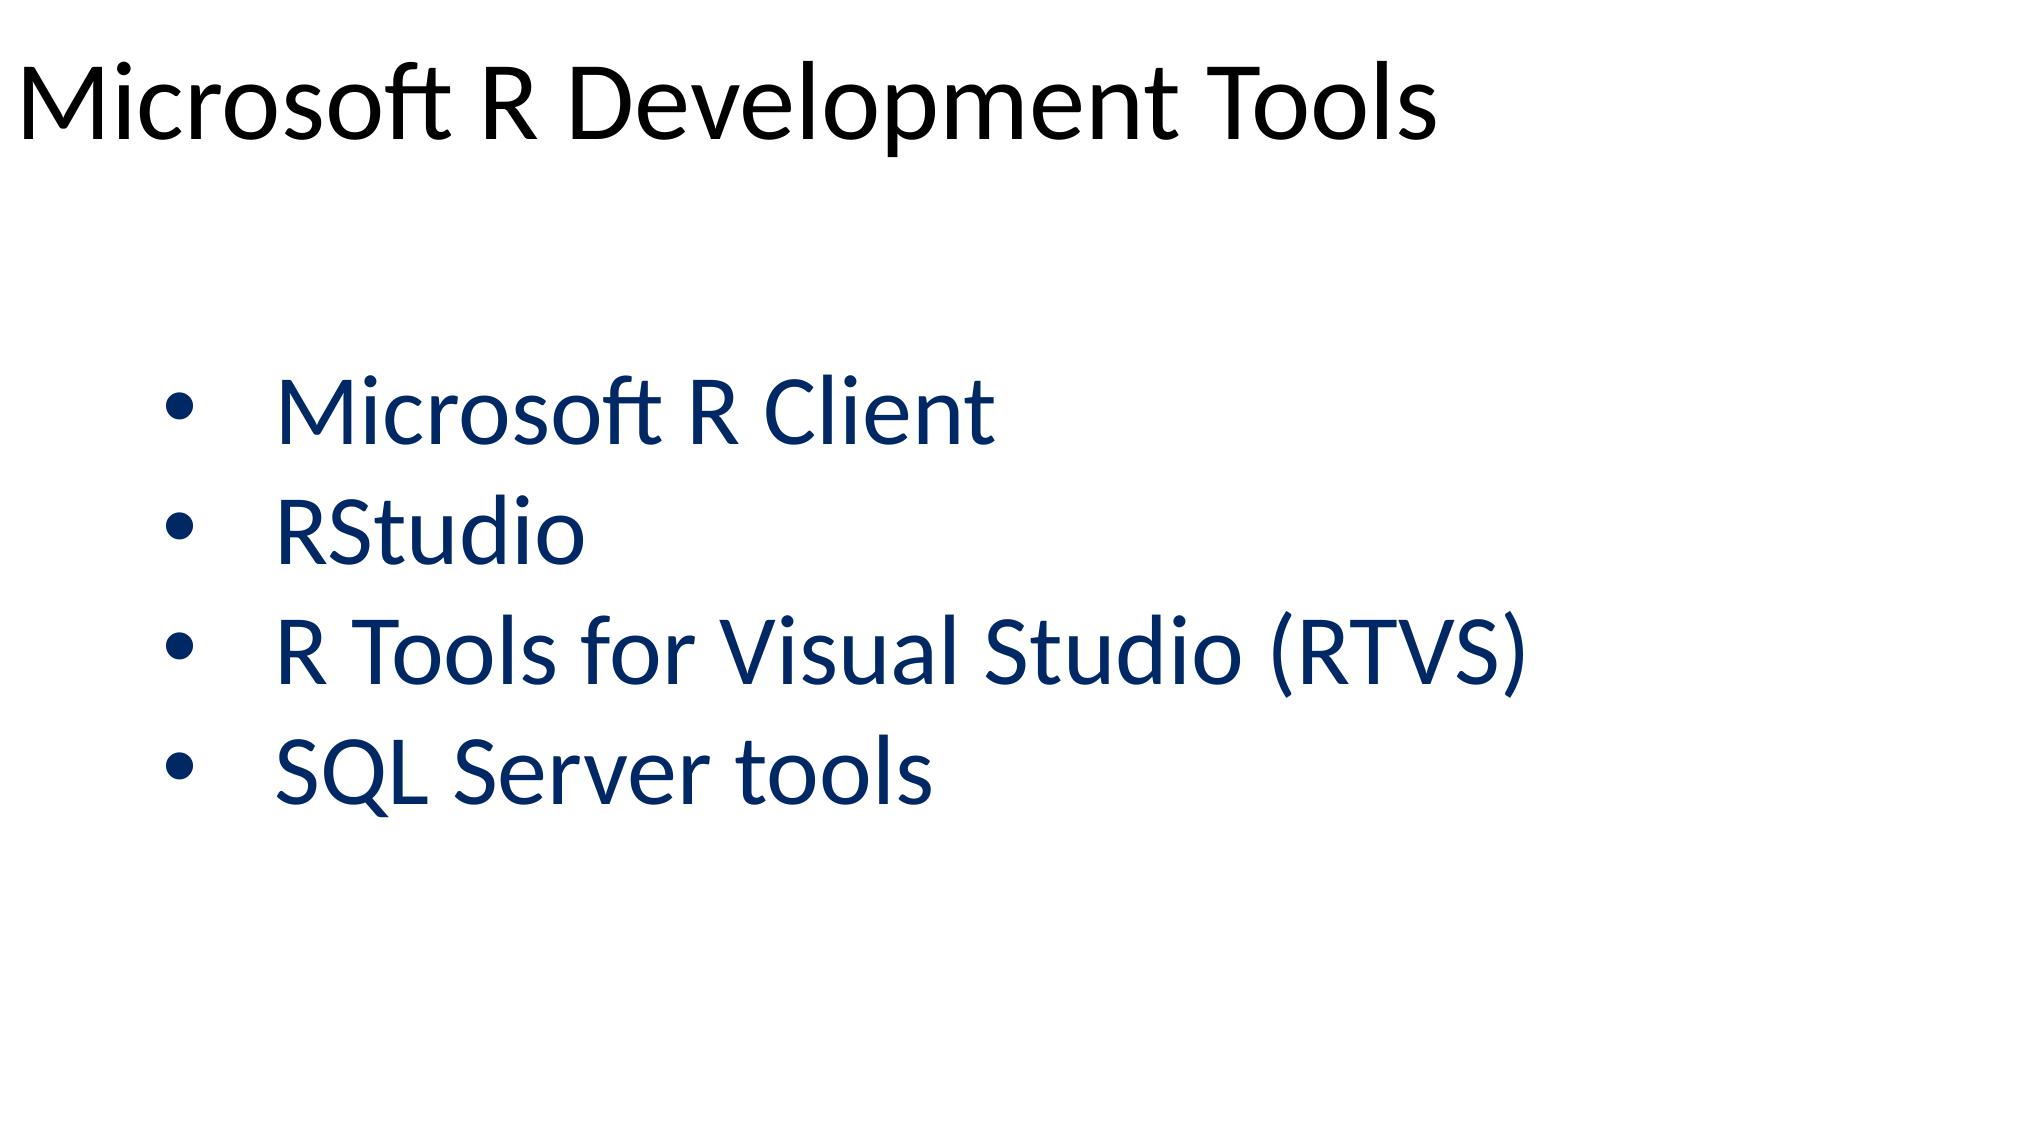

Microsoft R Development Tools
Microsoft R Client
RStudio
R Tools for Visual Studio (RTVS)
SQL Server tools